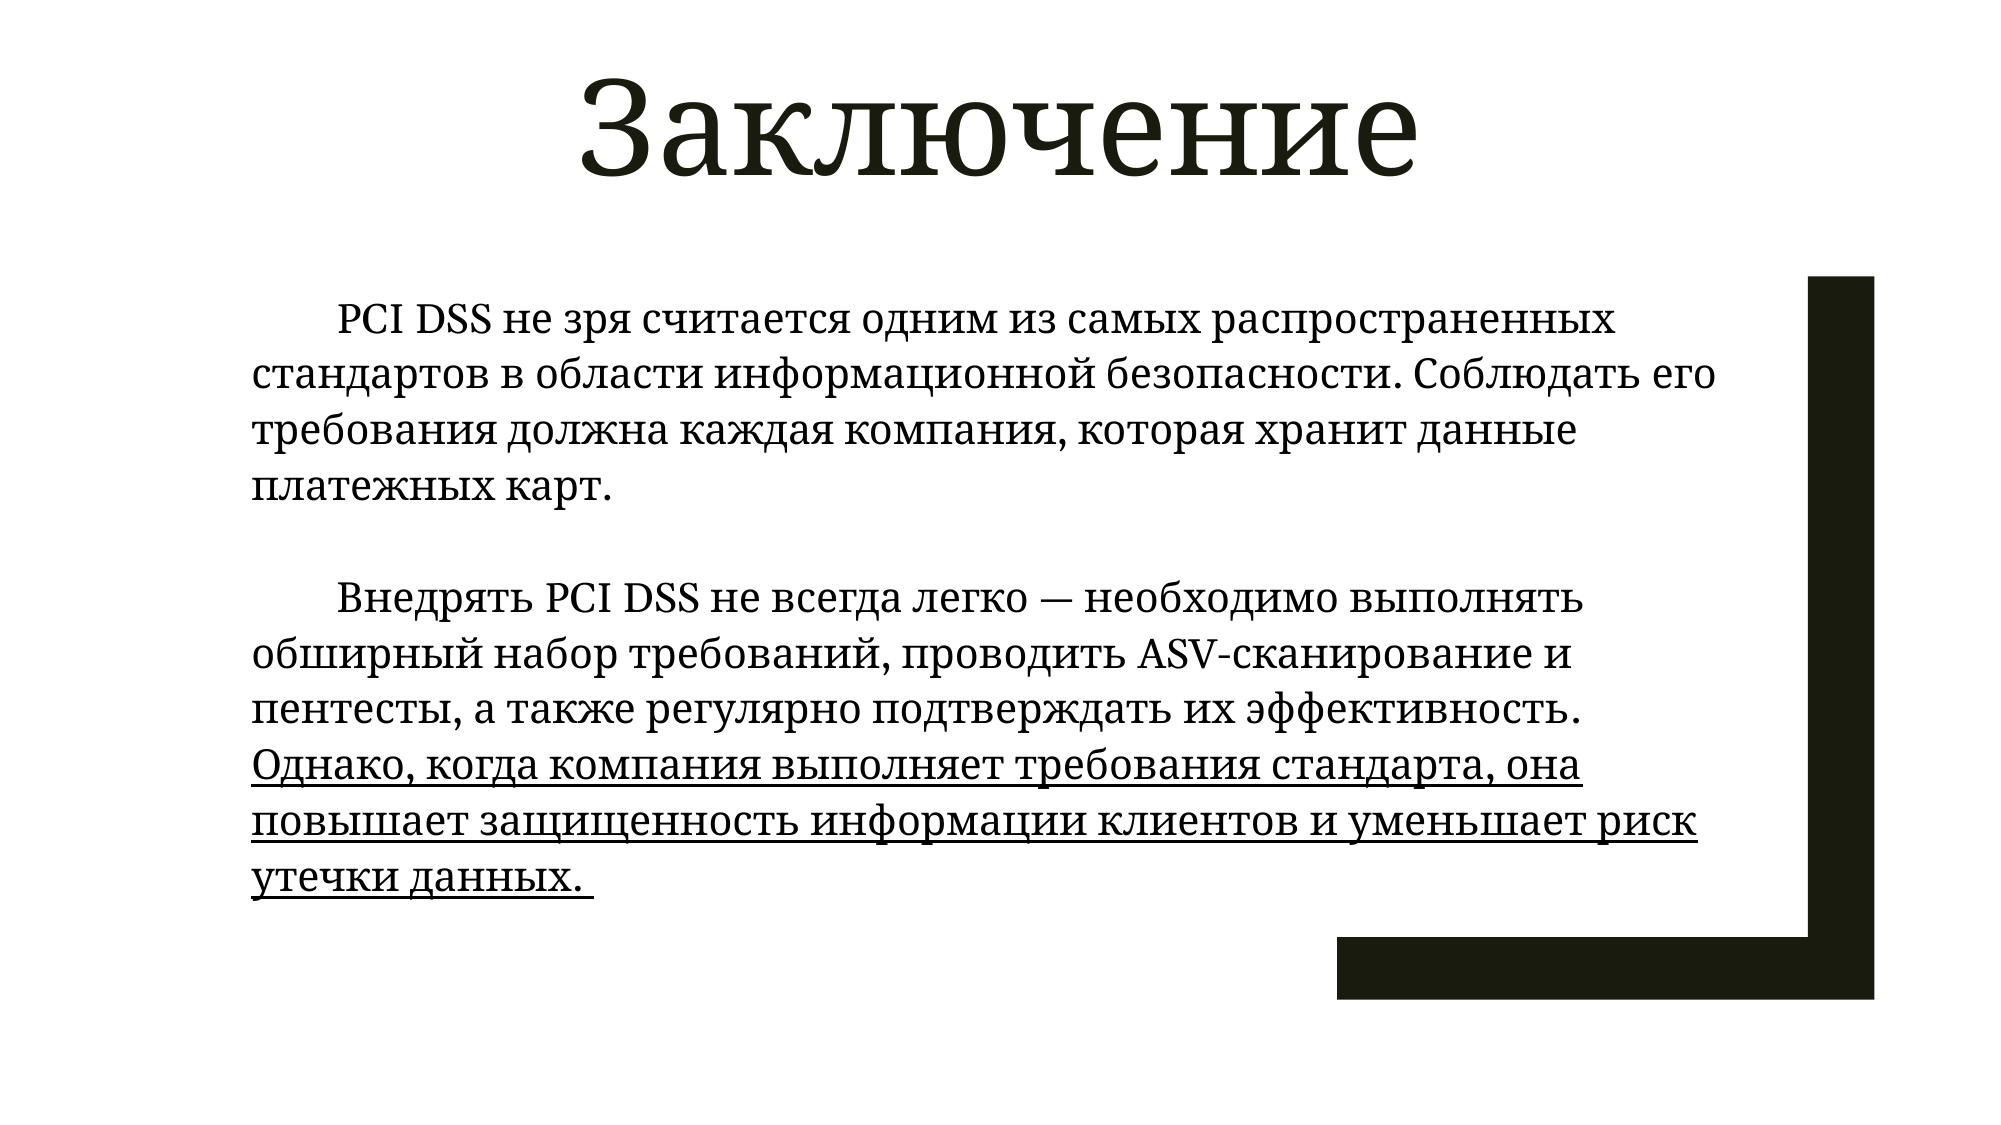

# Заключение
	PCI DSS не зря считается одним из самых распространенных стандартов в области информационной безопасности. Соблюдать его требования должна каждая компания, которая хранит данные платежных карт.

	Внедрять PCI DSS не всегда легко — необходимо выполнять обширный набор требований, проводить ASV-сканирование и пентесты, а также регулярно подтверждать их эффективность. Однако, когда компания выполняет требования стандарта, она повышает защищенность информации клиентов и уменьшает риск утечки данных.